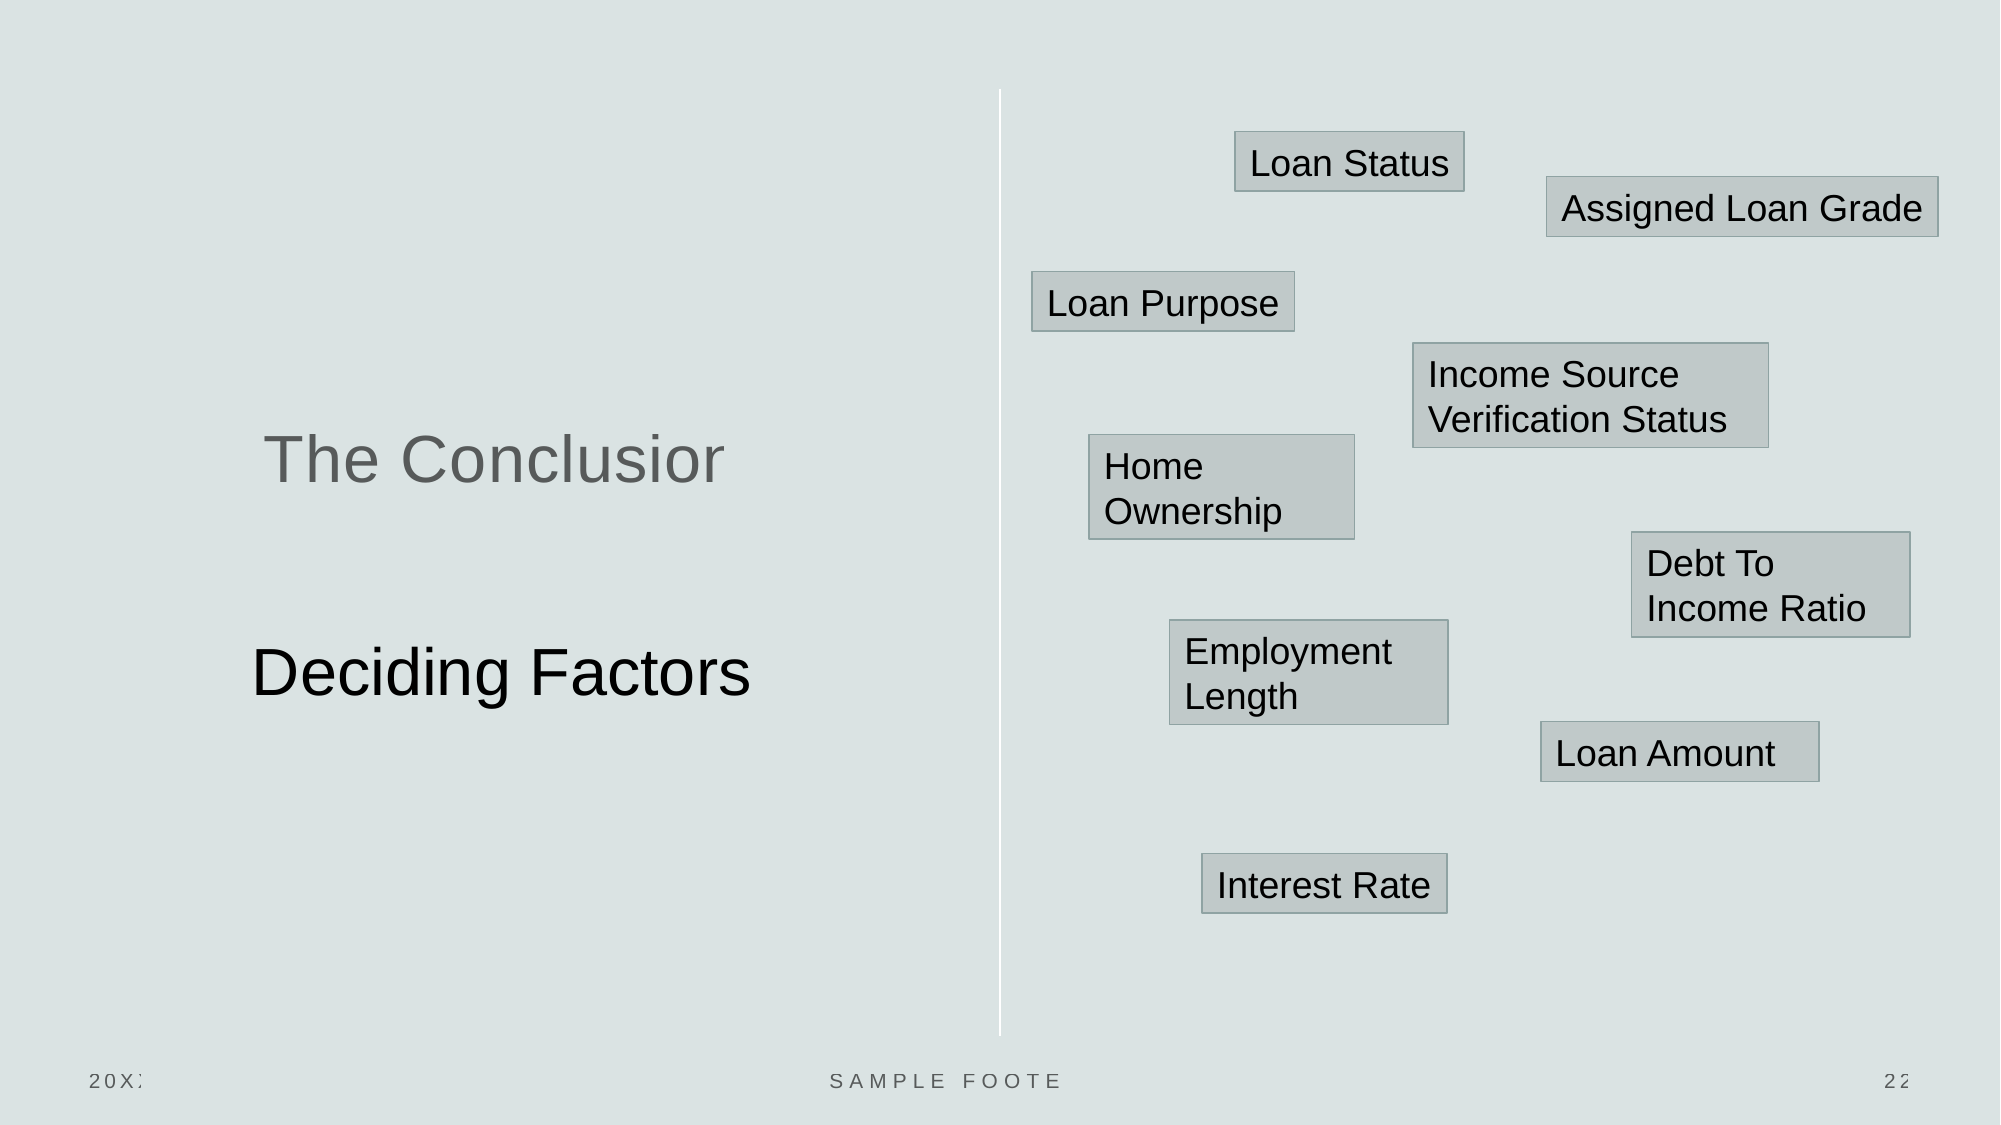

The Conclusion
Loan Status
Assigned Loan Grade
Loan Purpose
Income Source Verification Status
Home Ownership
Debt To Income Ratio
Employment Length
# Deciding Factors
Loan Amount
Interest Rate